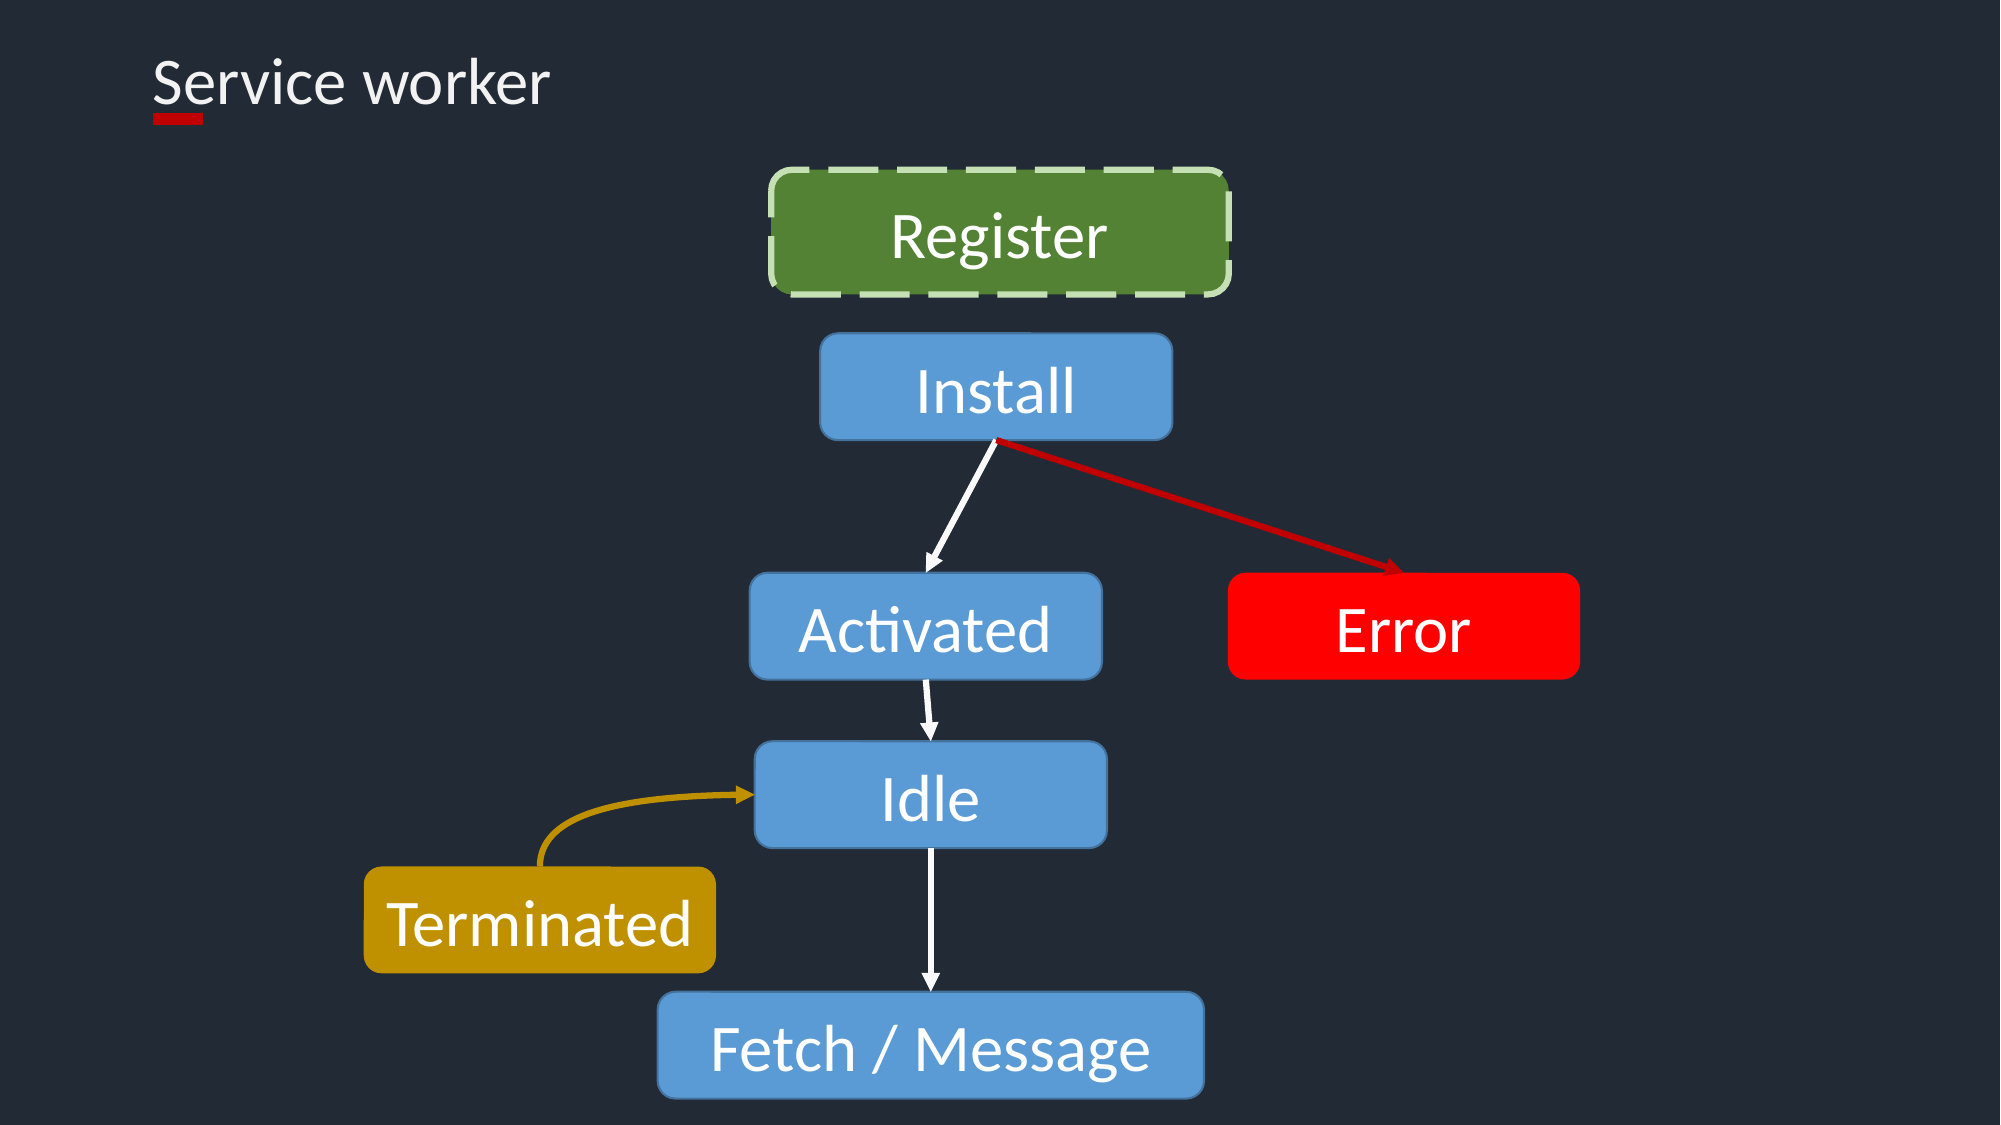

# Service worker
Register
Install
Error
Activated
Idle
Terminated
Fetch / Message